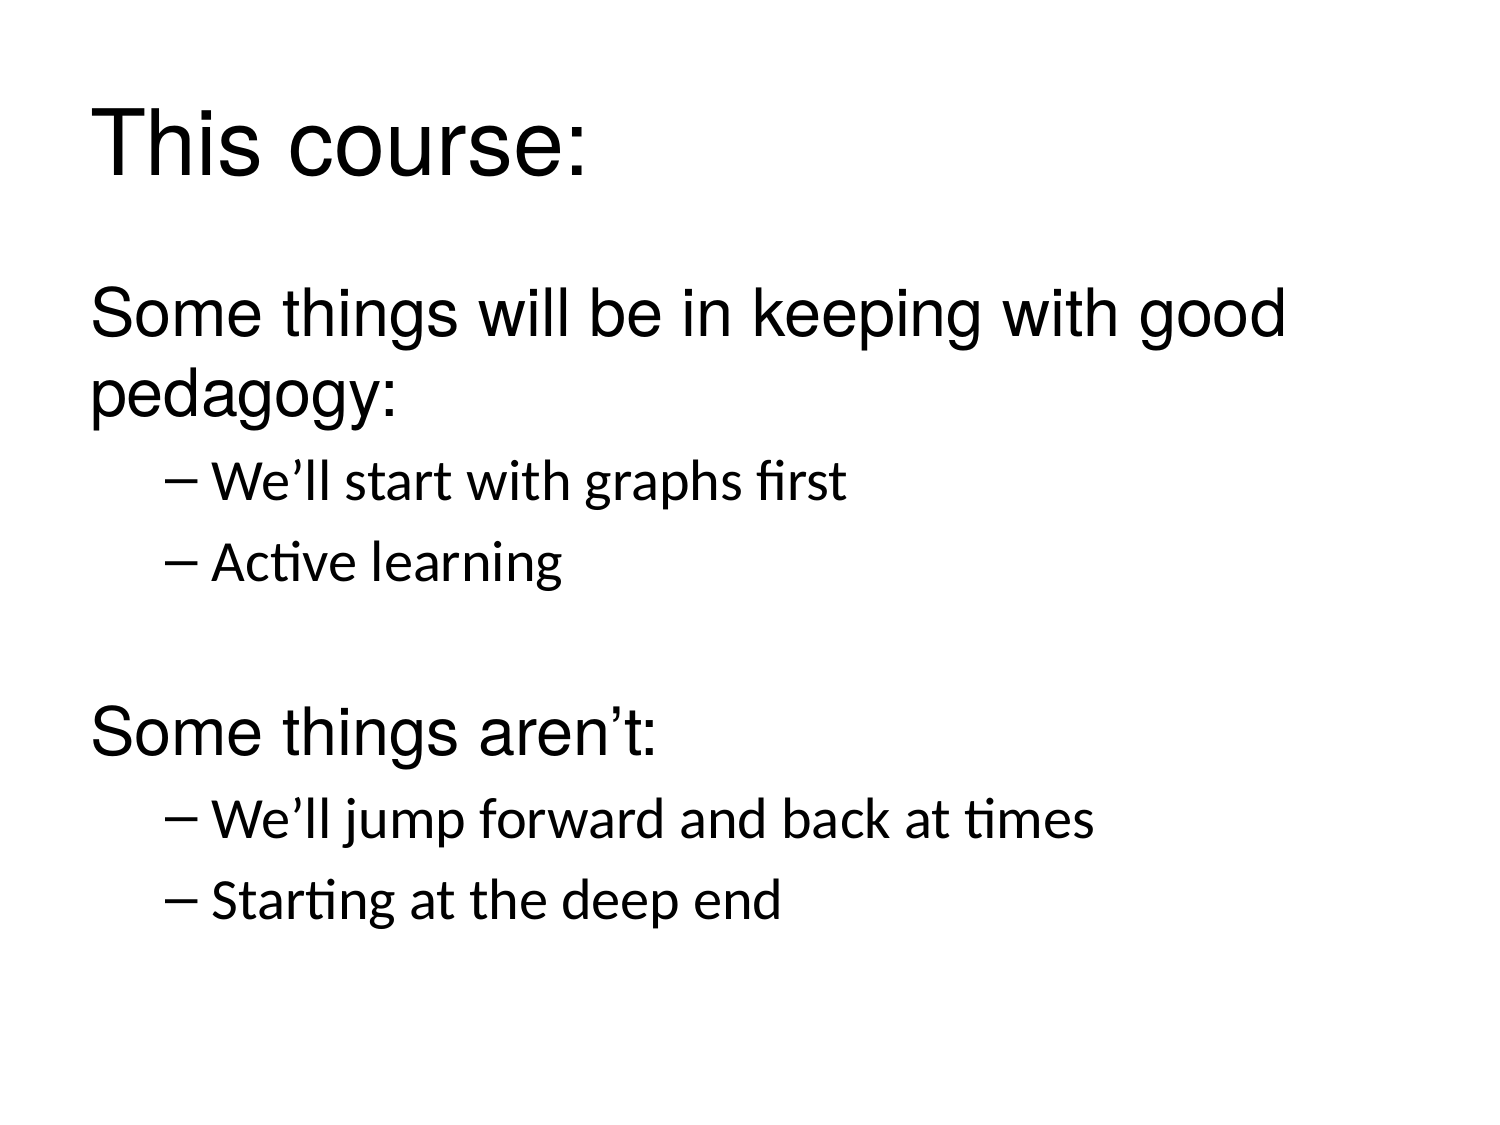

# This course:
Some things will be in keeping with good pedagogy:
We’ll start with graphs first
Active learning

Some things aren’t:
We’ll jump forward and back at times
Starting at the deep end